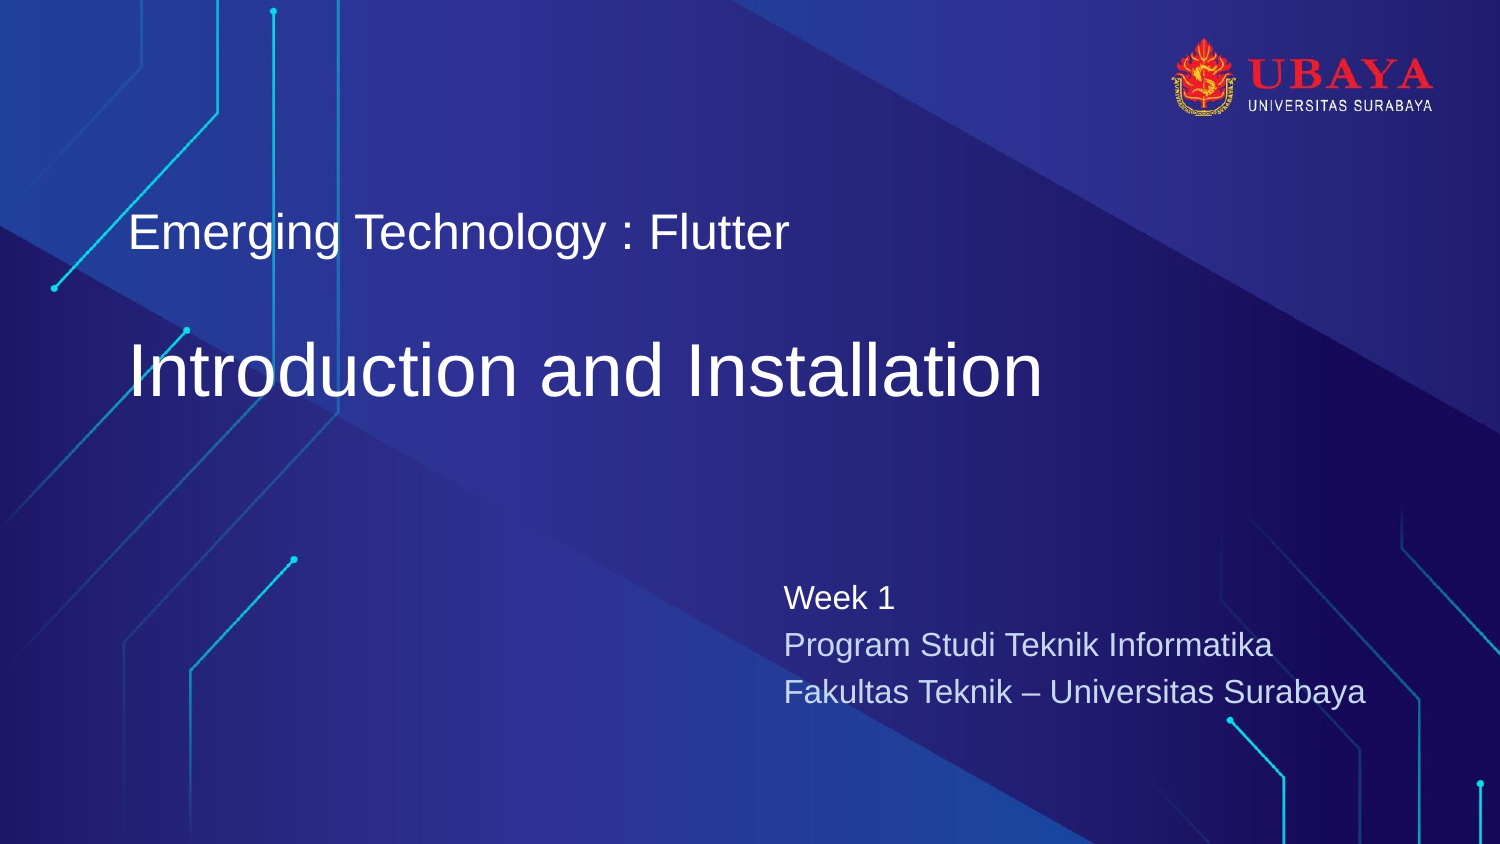

Emerging Technology : Flutter
# Introduction and Installation
Week 1
Program Studi Teknik Informatika
Fakultas Teknik – Universitas Surabaya